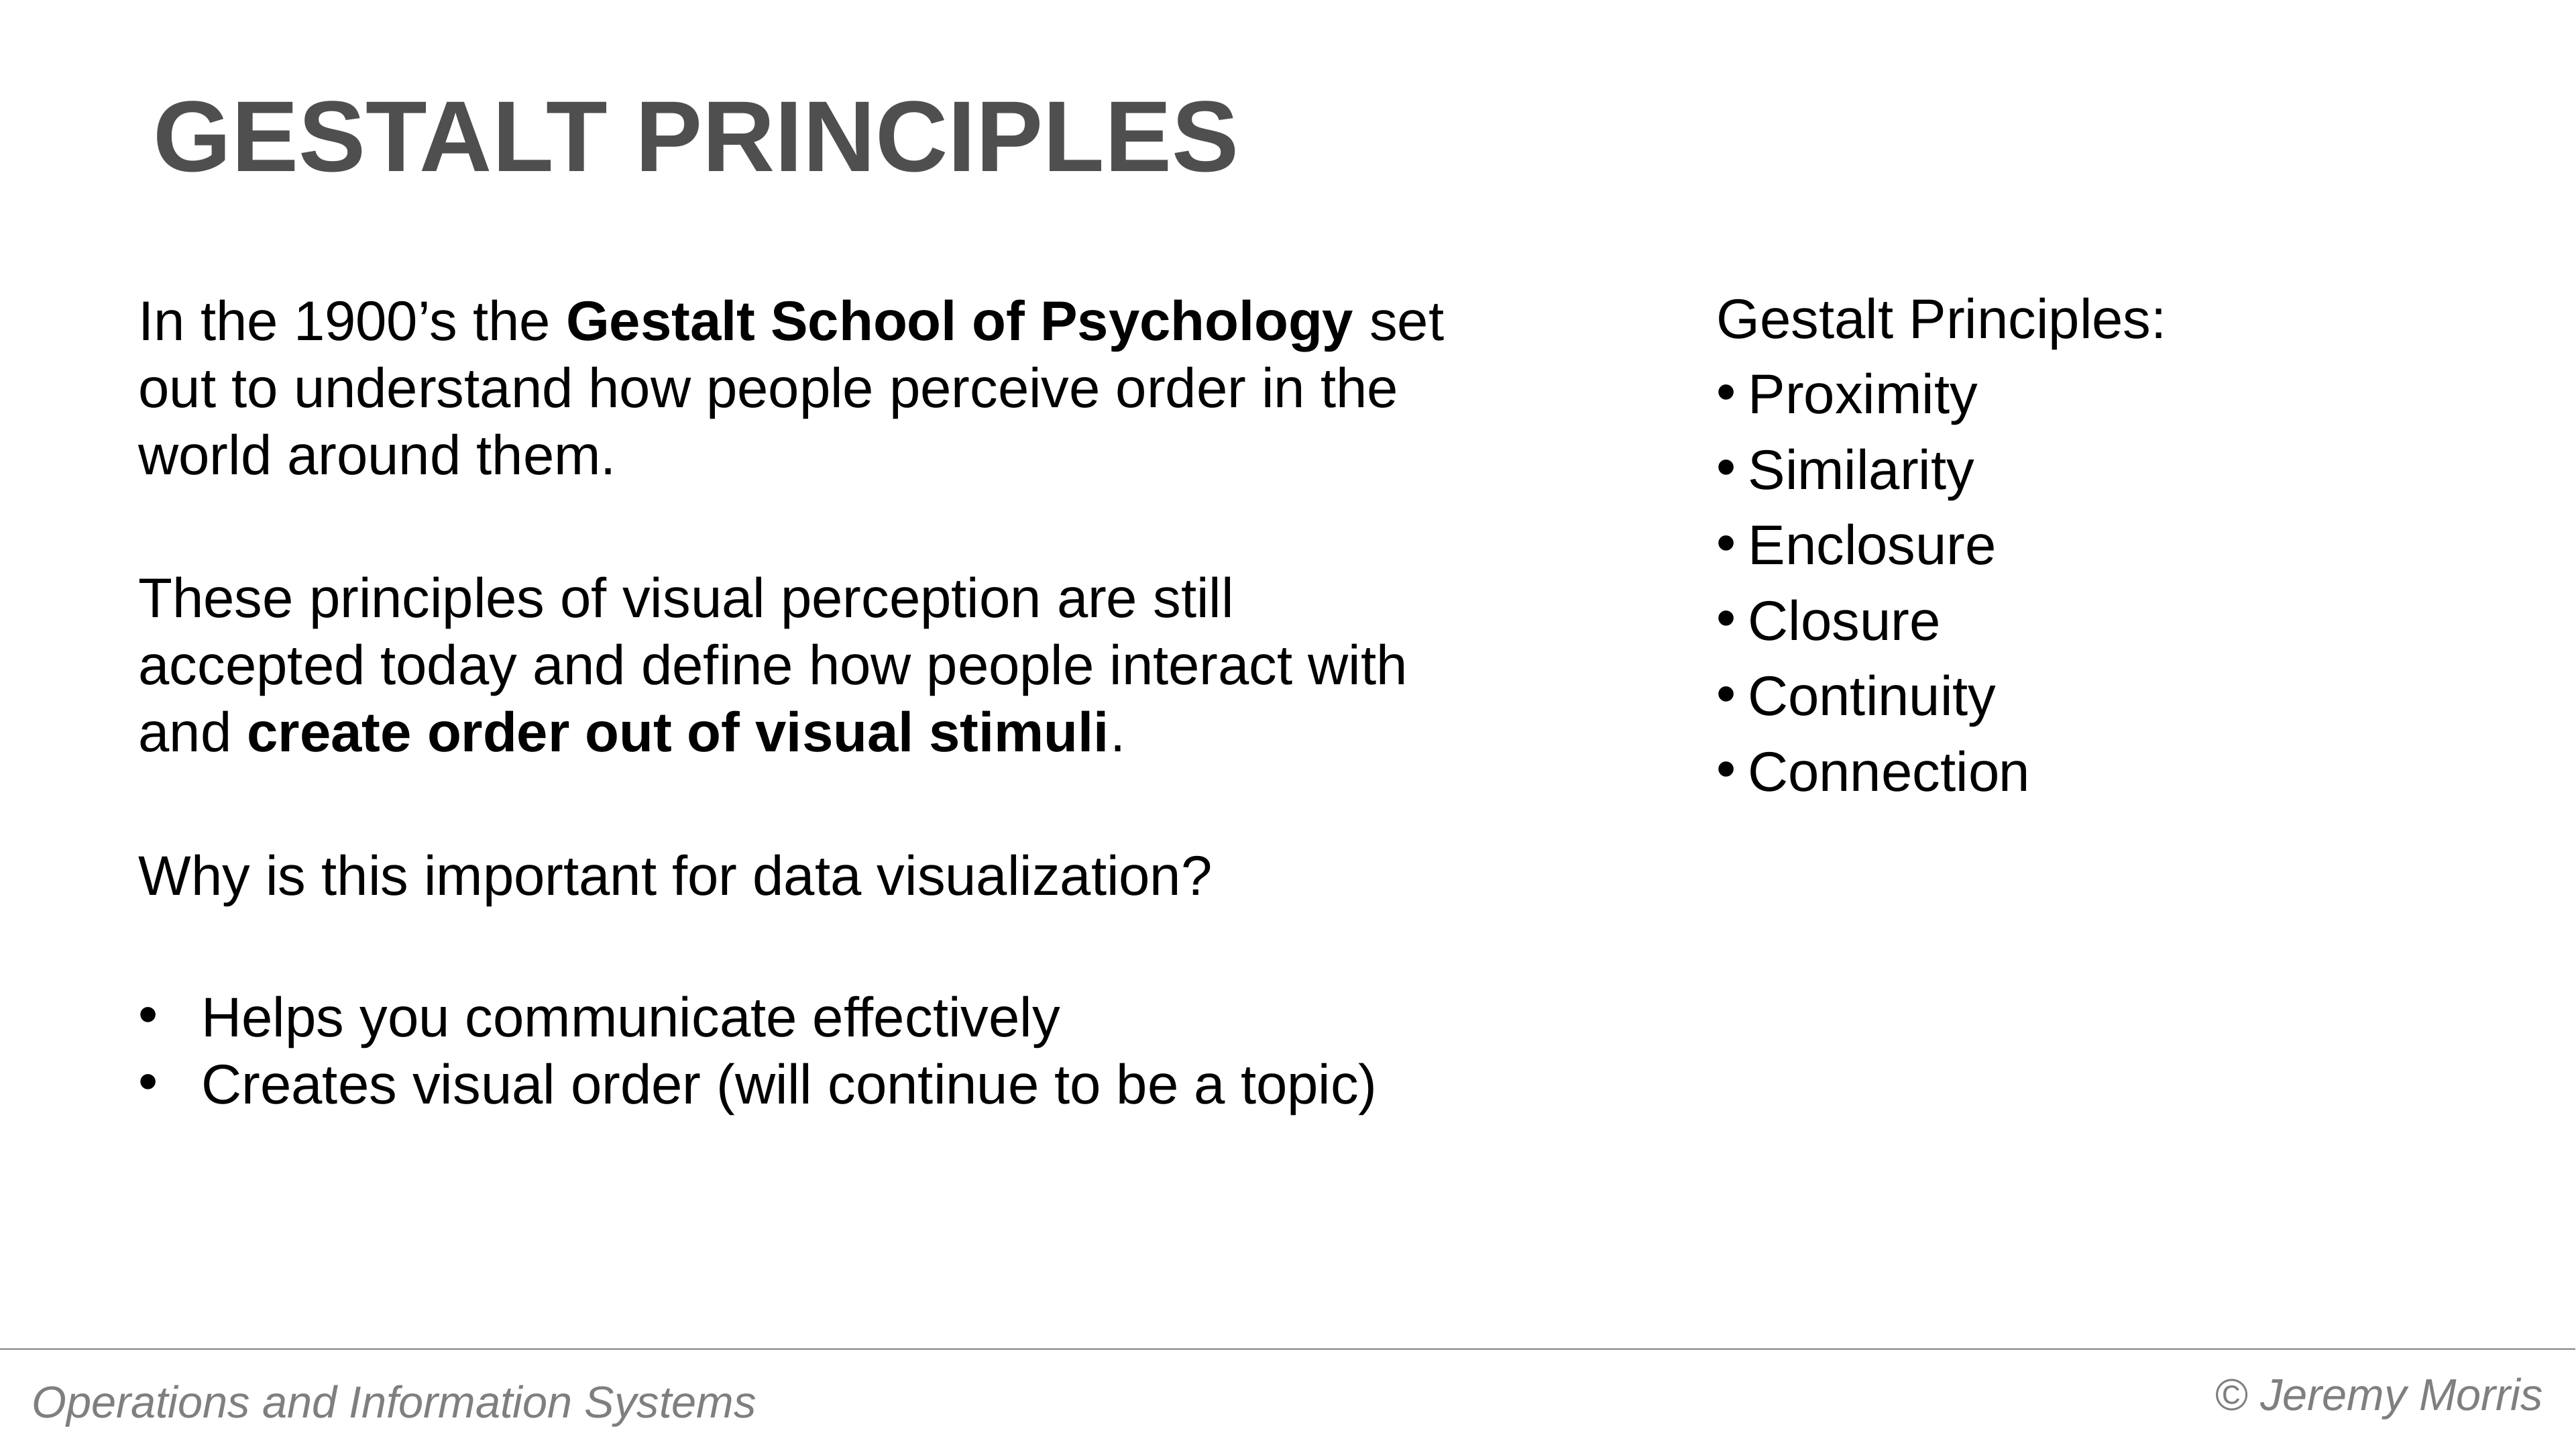

# Gestalt principles
Gestalt Principles:
Proximity
Similarity
Enclosure
Closure
Continuity
Connection
In the 1900’s the Gestalt School of Psychology set out to understand how people perceive order in the world around them.
These principles of visual perception are still accepted today and define how people interact with and create order out of visual stimuli.
Why is this important for data visualization?
Helps you communicate effectively
Creates visual order (will continue to be a topic)